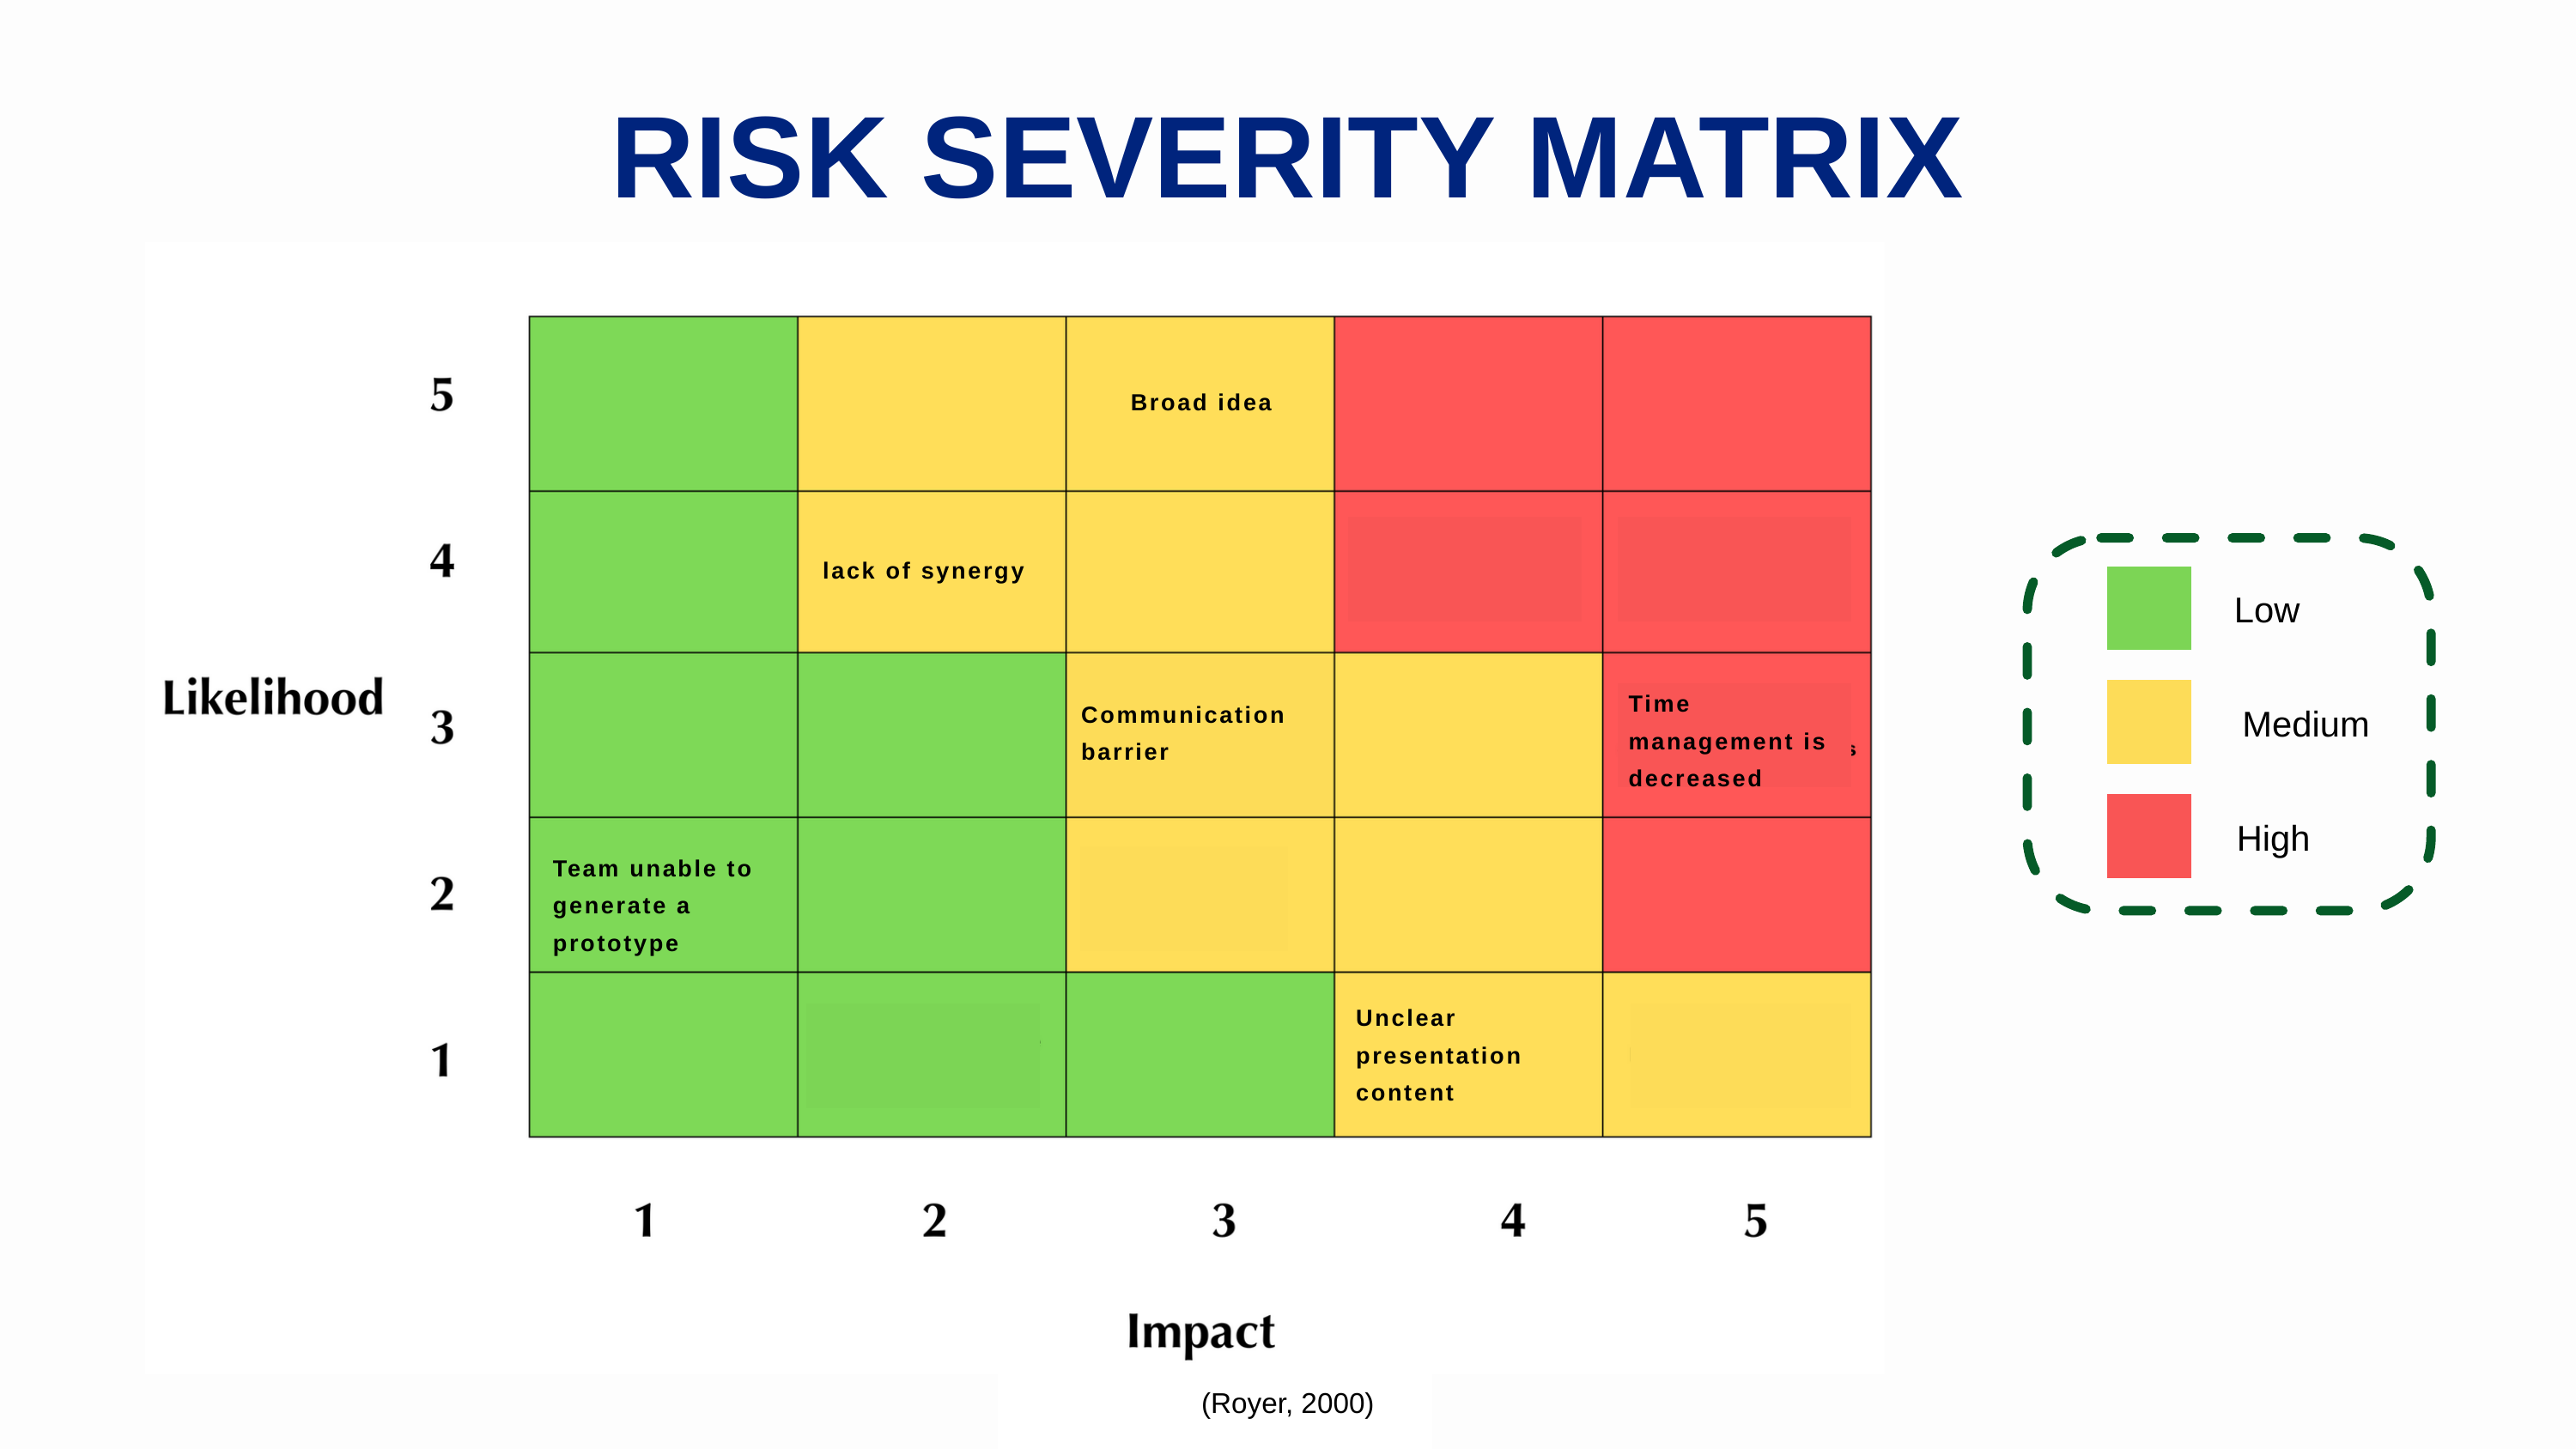

RISK SEVERITY MATRIX

Broad idea

lack of synergy

Time management is decreased

Communication barrier
Team unable to generate a prototype

Unclear presentation content

Low

Medium

High
(Royer, 2000)